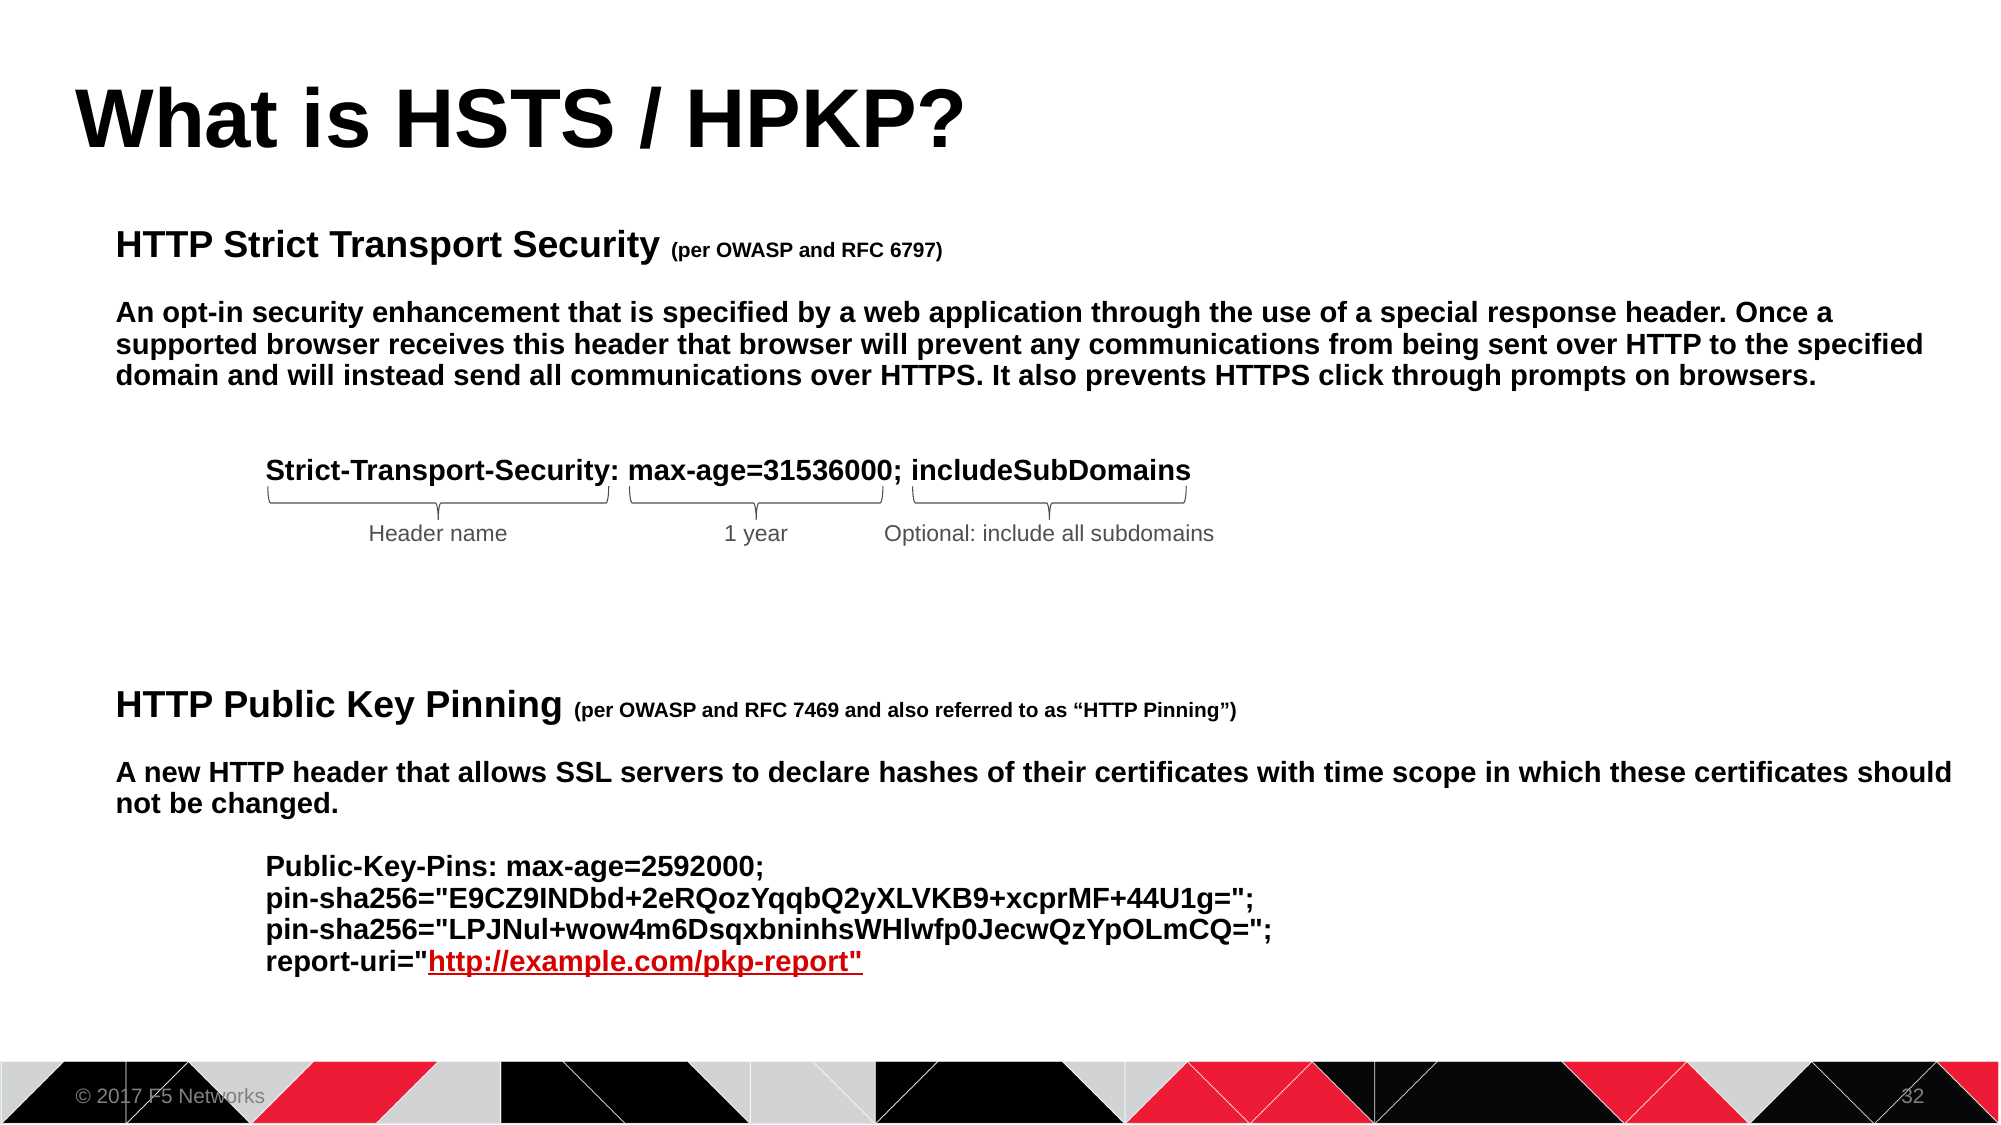

© 2017 F5 Networks
32
# What is HSTS / HPKP?
HTTP Strict Transport Security (per OWASP and RFC 6797)

An opt-in security enhancement that is specified by a web application through the use of a special response header. Once a supported browser receives this header that browser will prevent any communications from being sent over HTTP to the specified domain and will instead send all communications over HTTPS. It also prevents HTTPS click through prompts on browsers.

	Strict-Transport-Security: max-age=31536000; includeSubDomains

HTTP Public Key Pinning (per OWASP and RFC 7469 and also referred to as “HTTP Pinning”)

A new HTTP header that allows SSL servers to declare hashes of their certificates with time scope in which these certificates should not be changed.

	Public-Key-Pins: max-age=2592000;
	pin-sha256="E9CZ9INDbd+2eRQozYqqbQ2yXLVKB9+xcprMF+44U1g=";
	pin-sha256="LPJNul+wow4m6DsqxbninhsWHlwfp0JecwQzYpOLmCQ=";
	report-uri="http://example.com/pkp-report"

1 year

Optional: include all subdomains

Header name